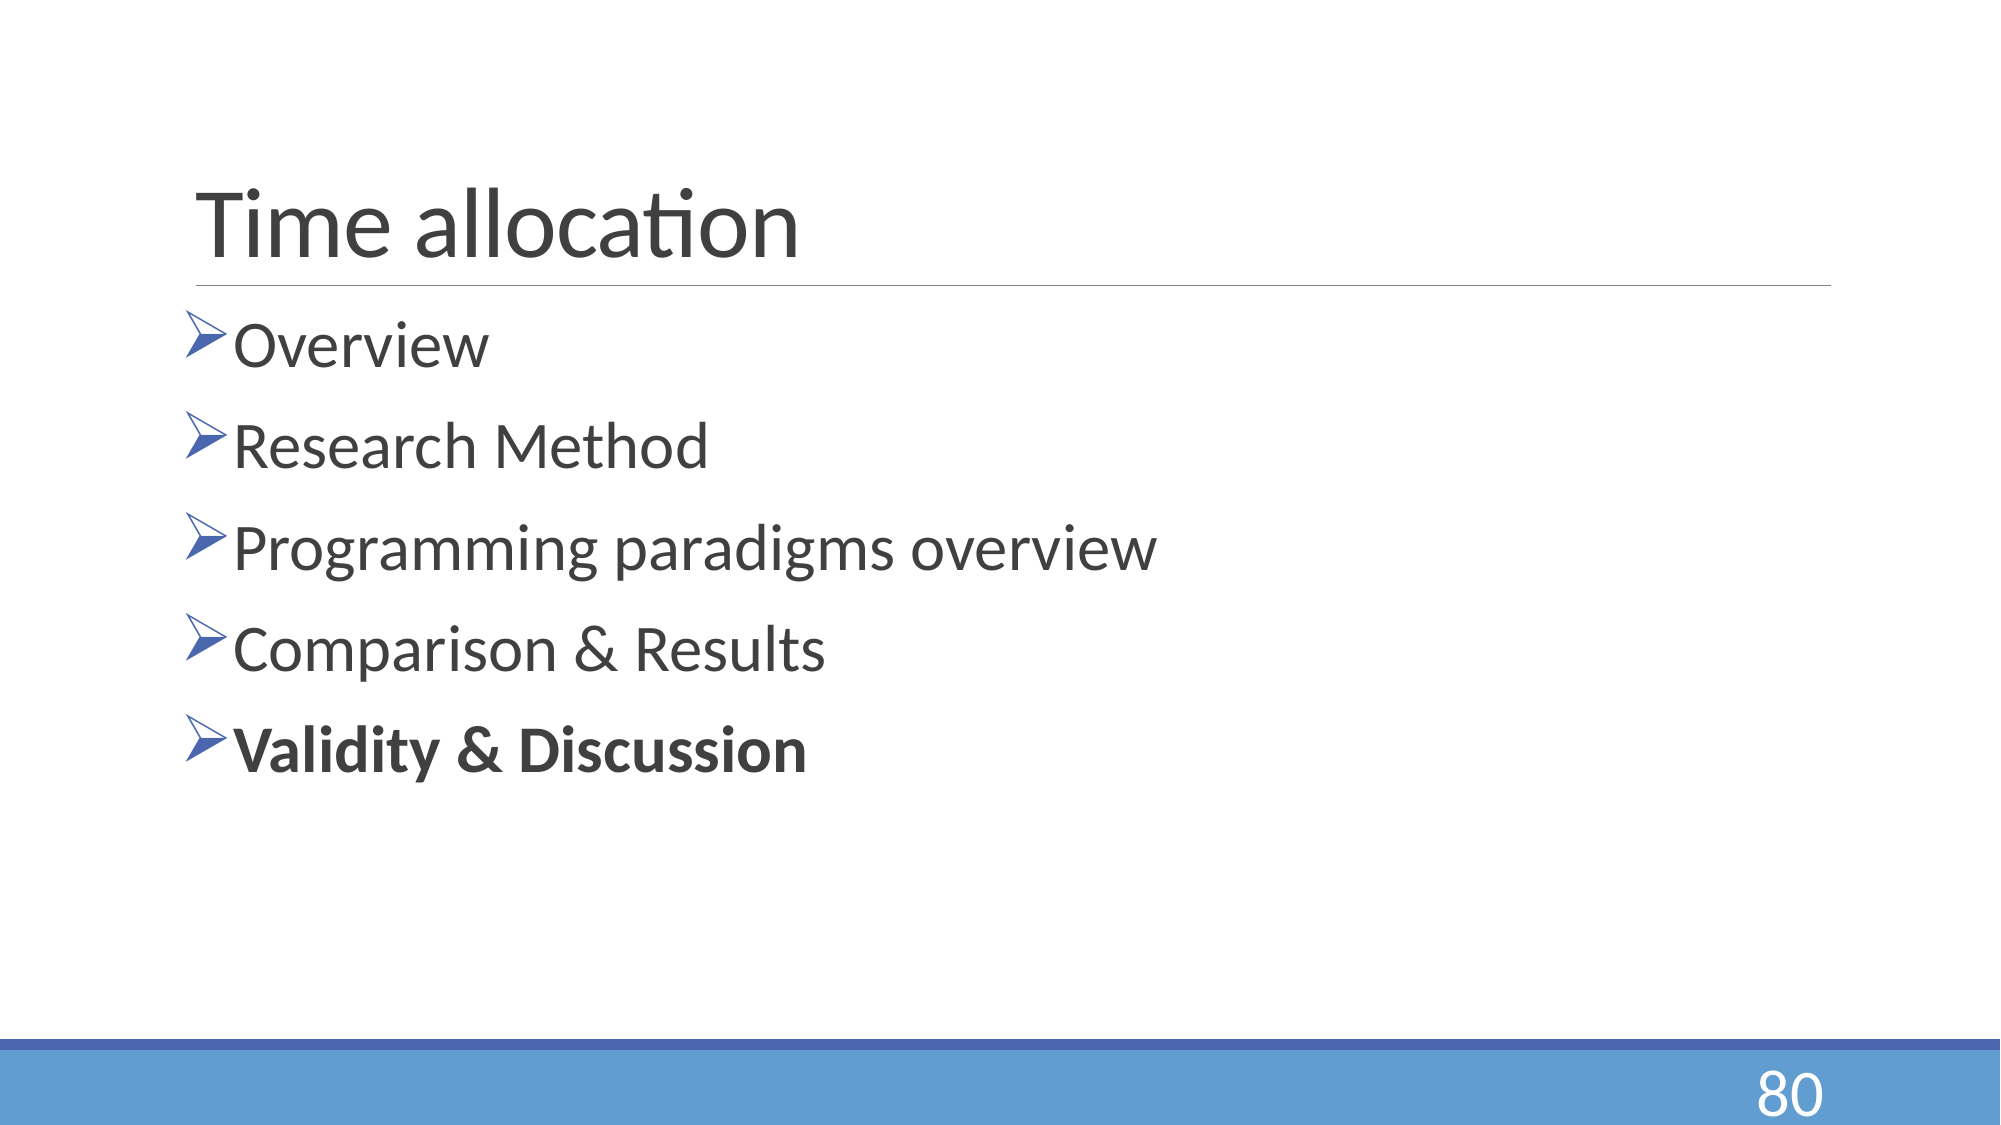

# Time allocation
Overview
Research Method
Programming paradigms overview
Comparison & Results
Validity & Discussion
80